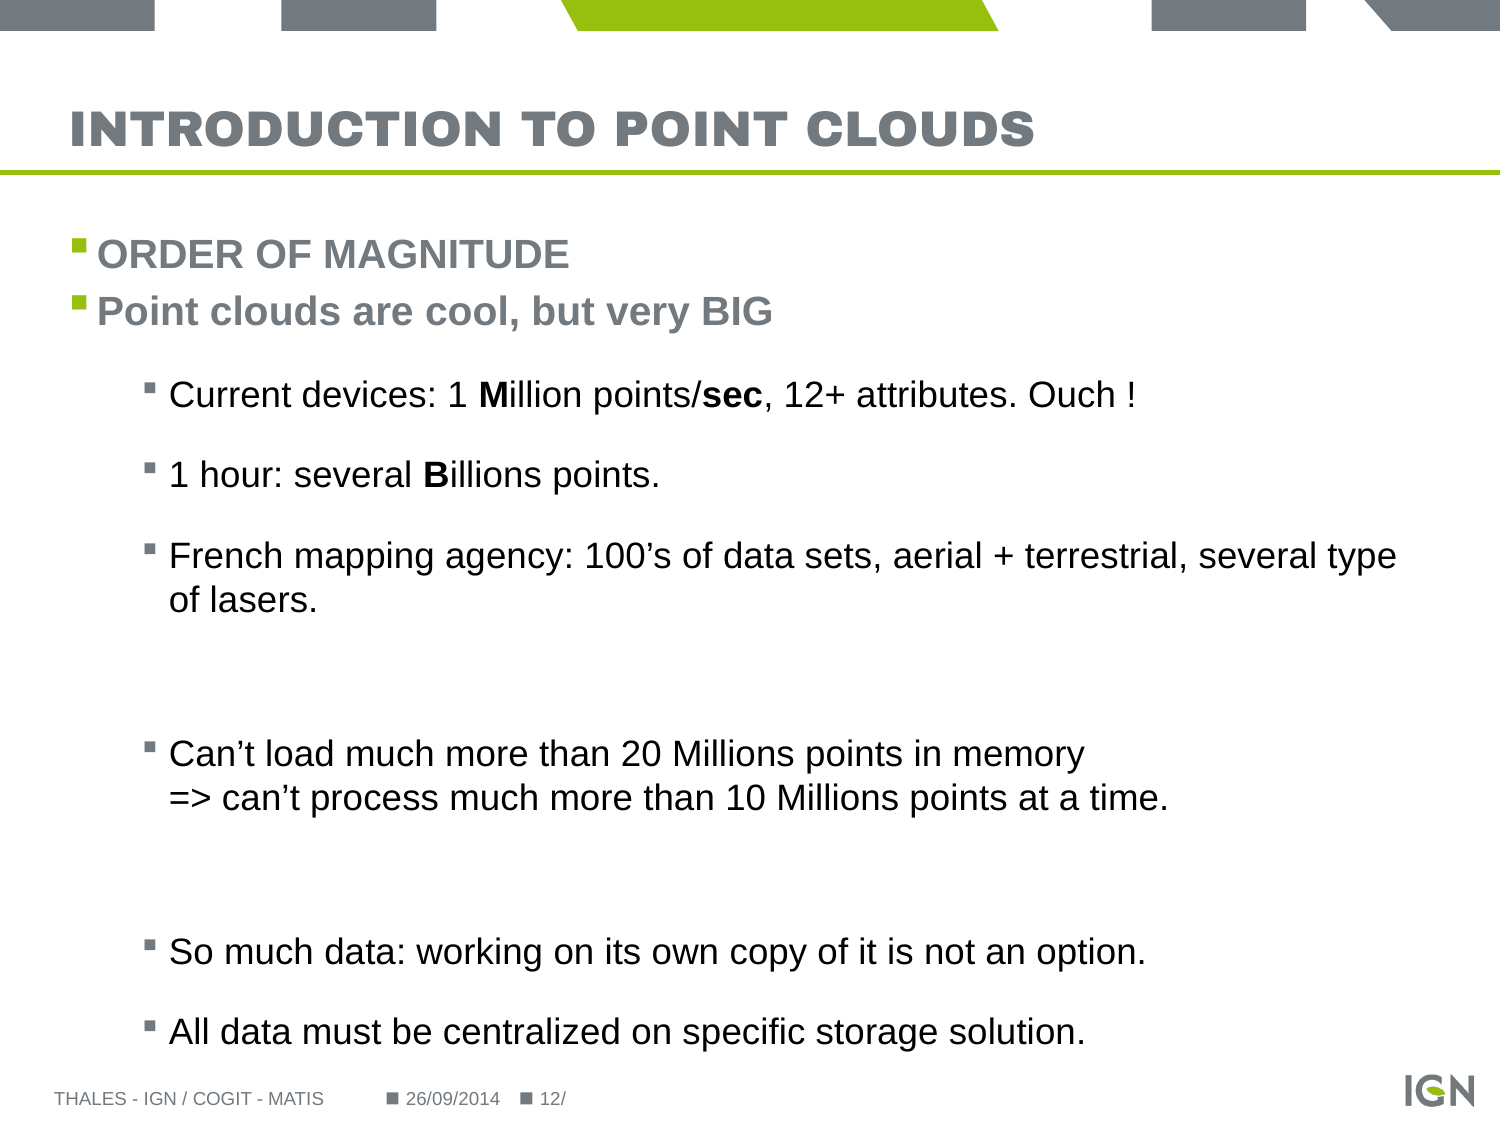

# Introduction to Point clouds
Order of magnitude
Point clouds are cool, but very BIG
Current devices: 1 Million points/sec, 12+ attributes. Ouch !
1 hour: several Billions points.
French mapping agency: 100’s of data sets, aerial + terrestrial, several type of lasers.

Can’t load much more than 20 Millions points in memory
=> can’t process much more than 10 Millions points at a time.

So much data: working on its own copy of it is not an option.
All data must be centralized on specific storage solution.

Thales - IGN / COGIT - MATIS
26/09/2014
12/